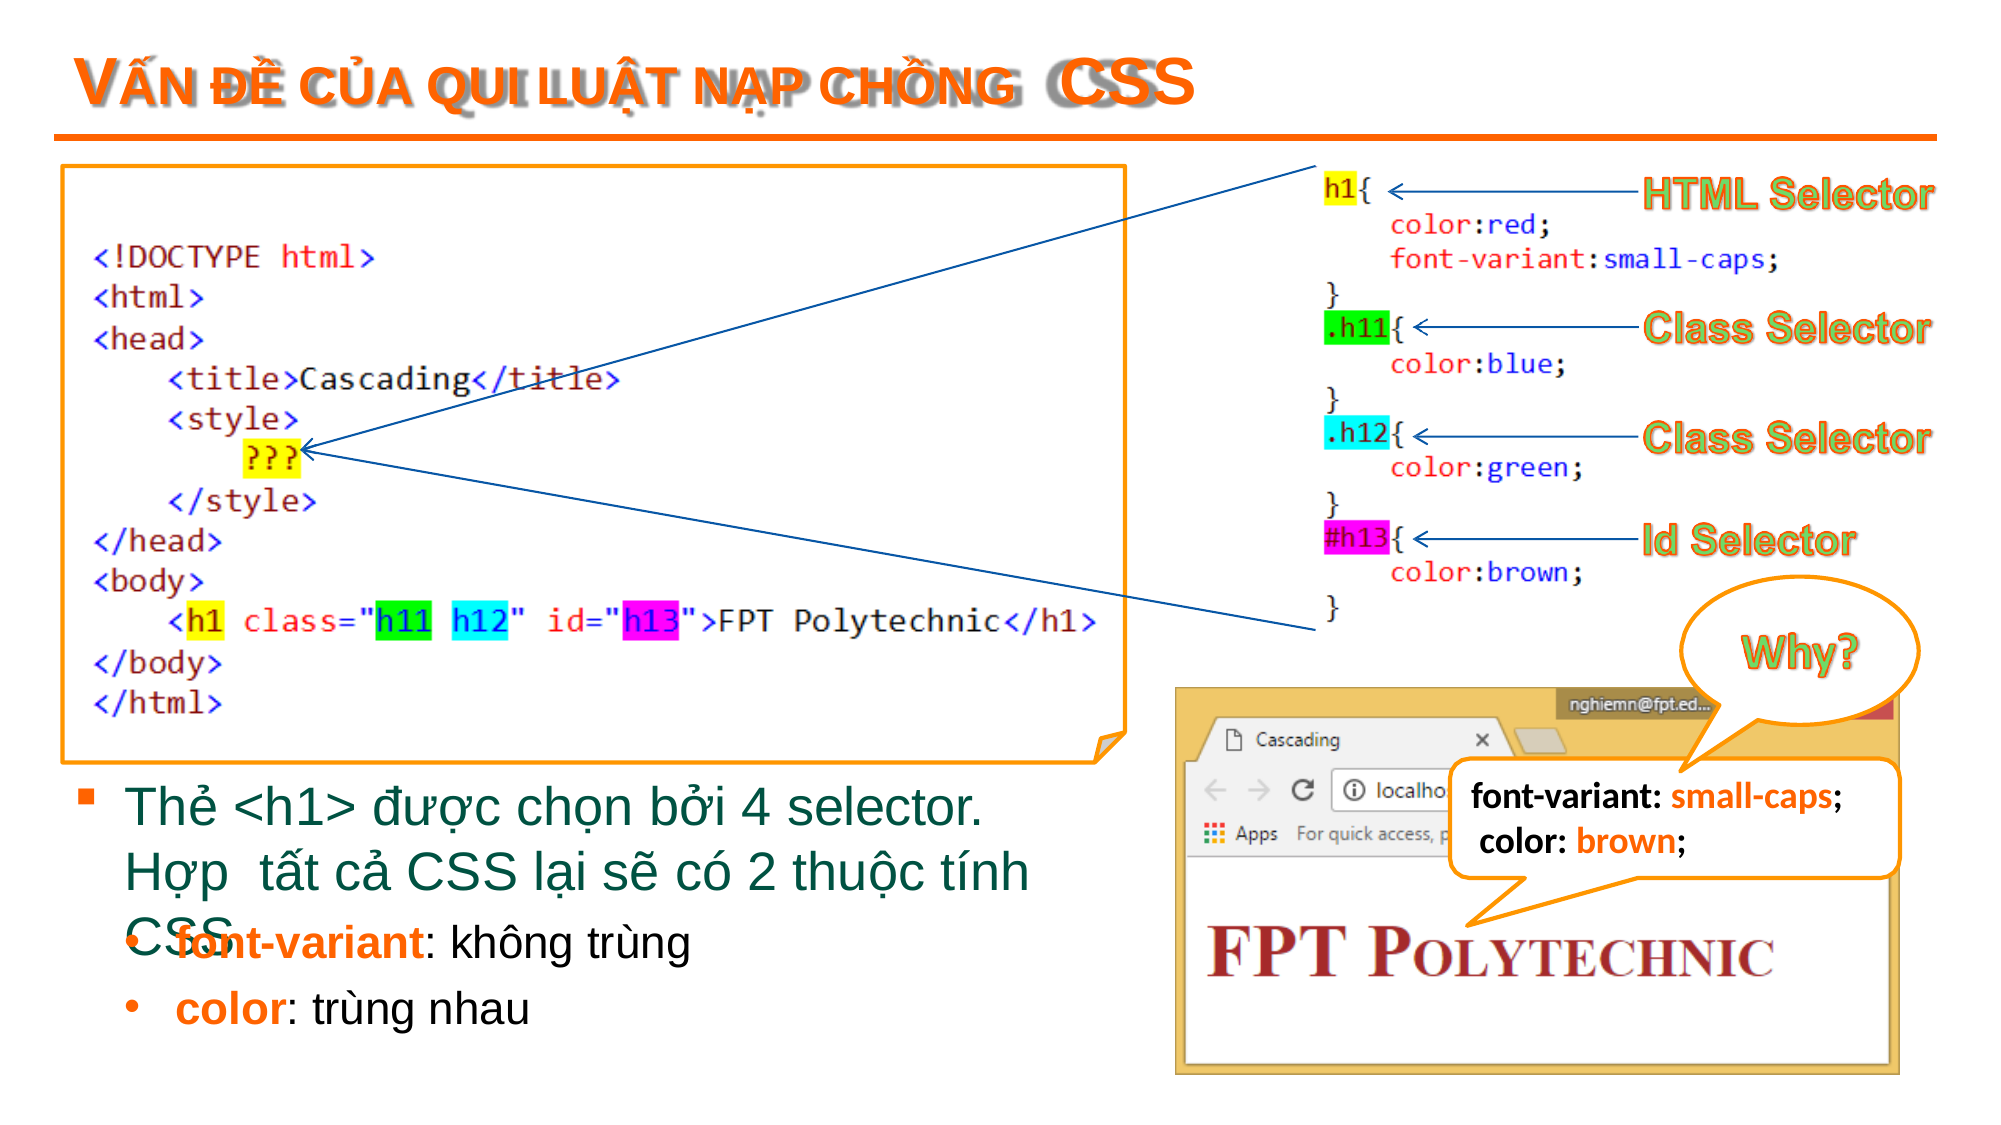

# VẤN ĐỀ CỦA QUI LUẬT NẠP CHỒNG  CSS

font-variant: small-caps;  color: brown;
Thẻ <h1> được chọn bởi 4 selector. Hợp  tất cả CSS lại sẽ có 2 thuộc tính CSS
font-variant: không trùng
color: trùng nhau